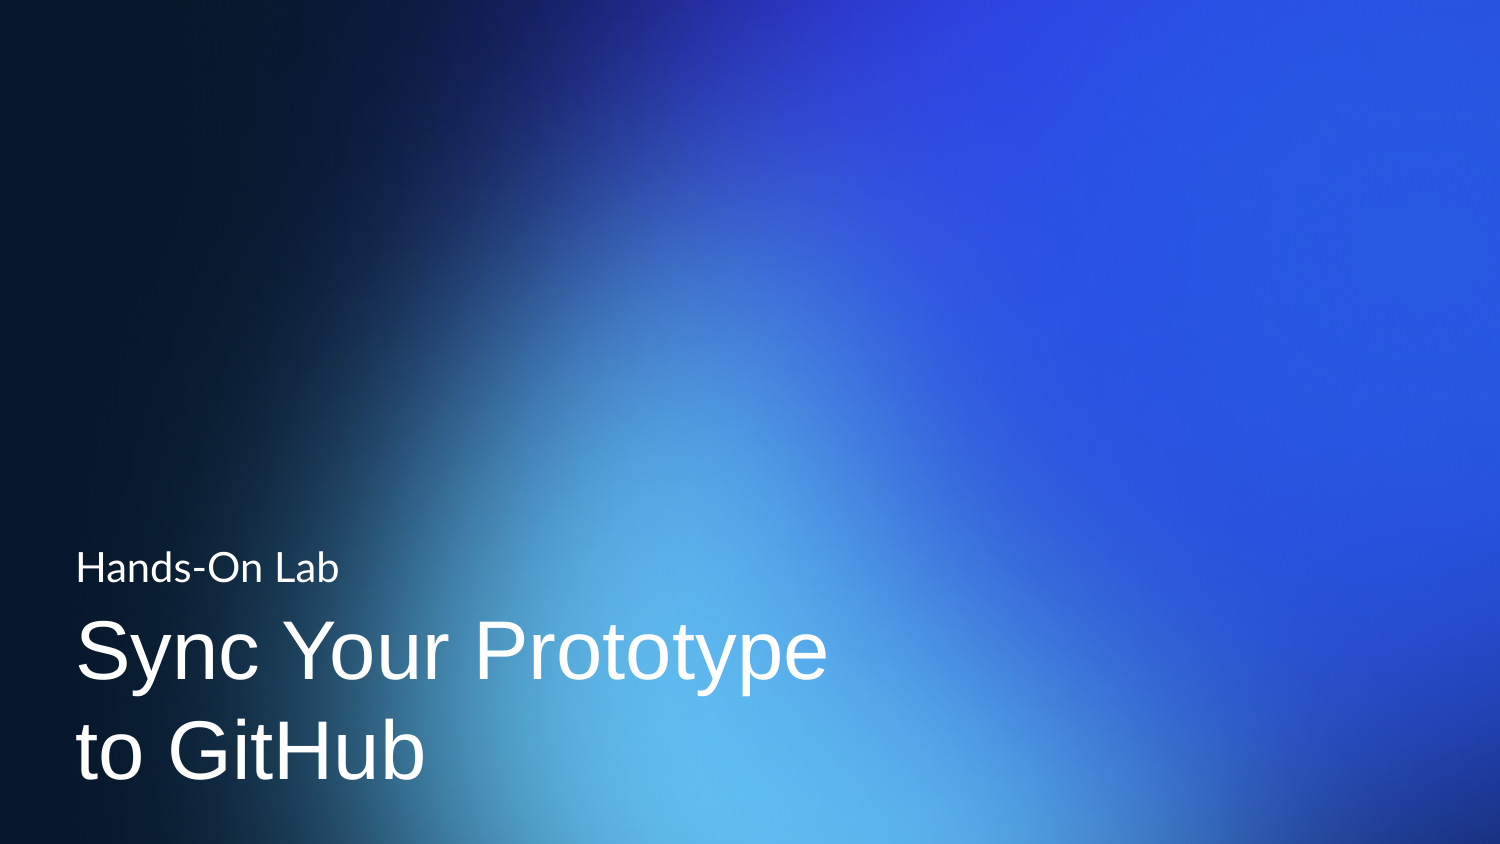

Hands-On Lab
# Sync Your Prototype to GitHub